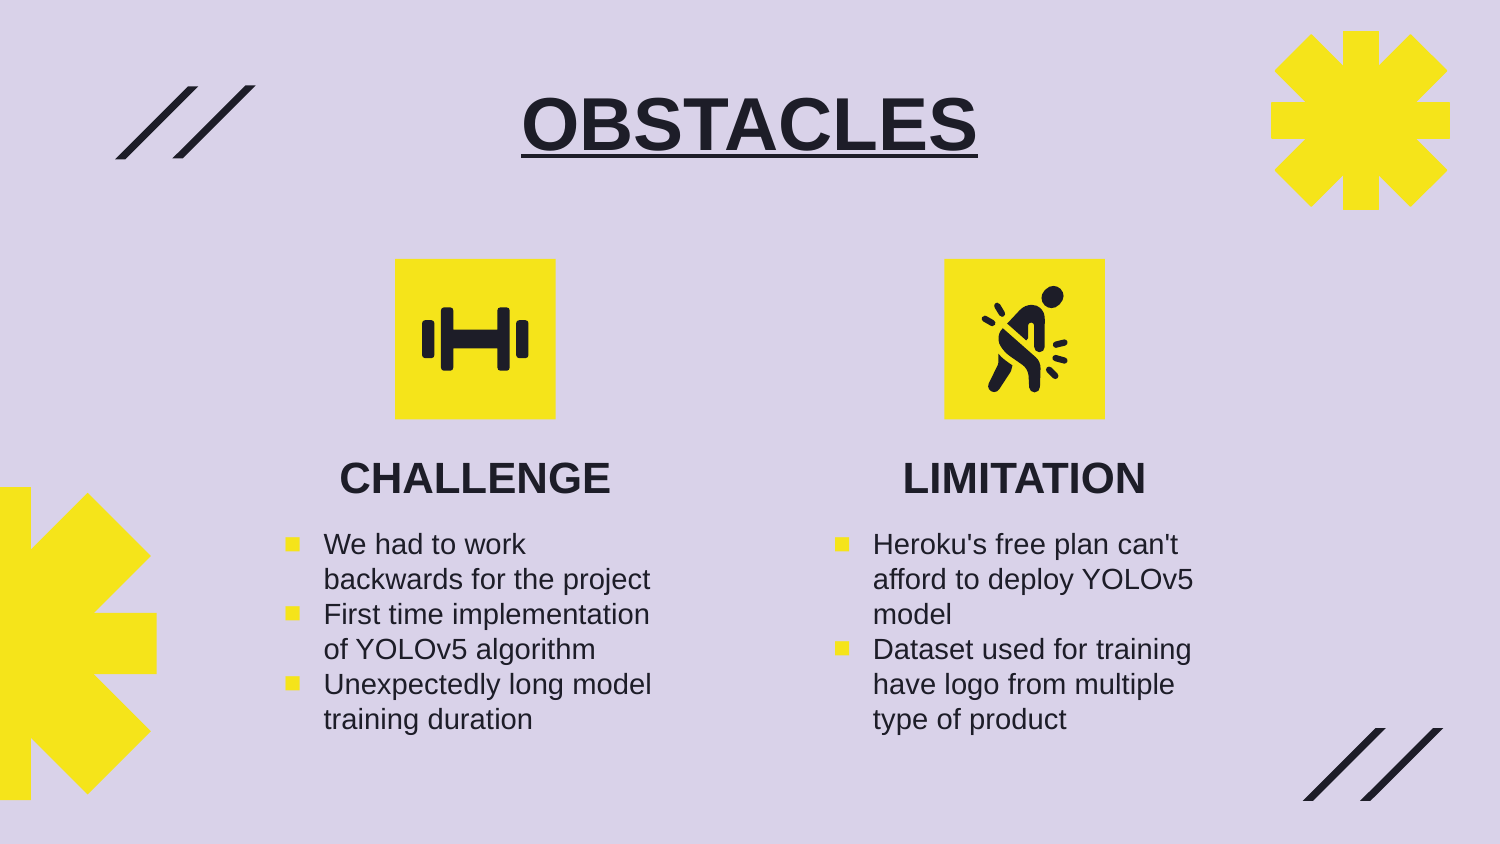

# OBSTACLES

CHALLENGE
LIMITATION
We had to work backwards for the project
First time implementation of YOLOv5 algorithm
Unexpectedly long model training duration
Heroku's free plan can't afford to deploy YOLOv5 model
Dataset used for training have logo from multiple type of product